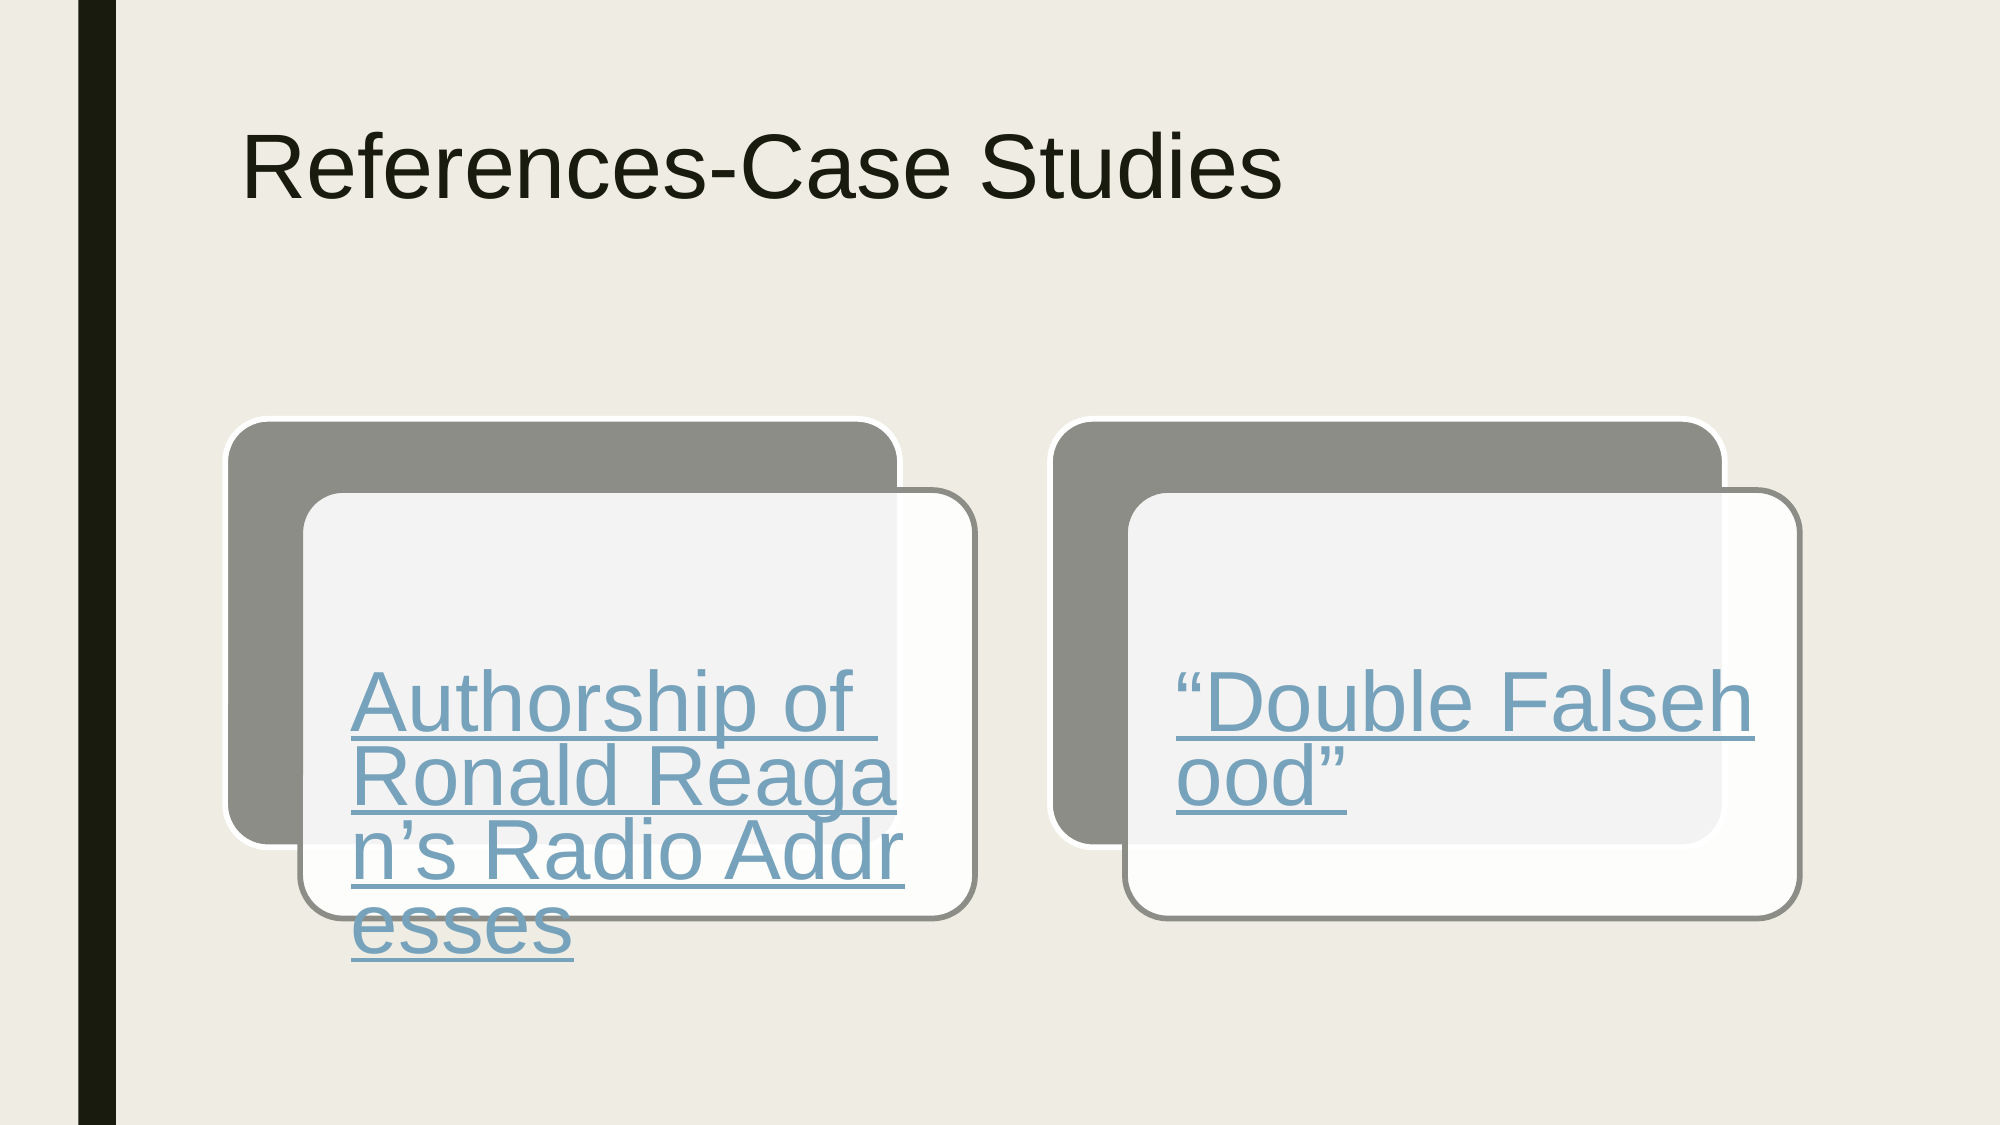

# References-Case Studies
Authorship of Ronald Reagan’s Radio Addresses
“Double Falsehood”